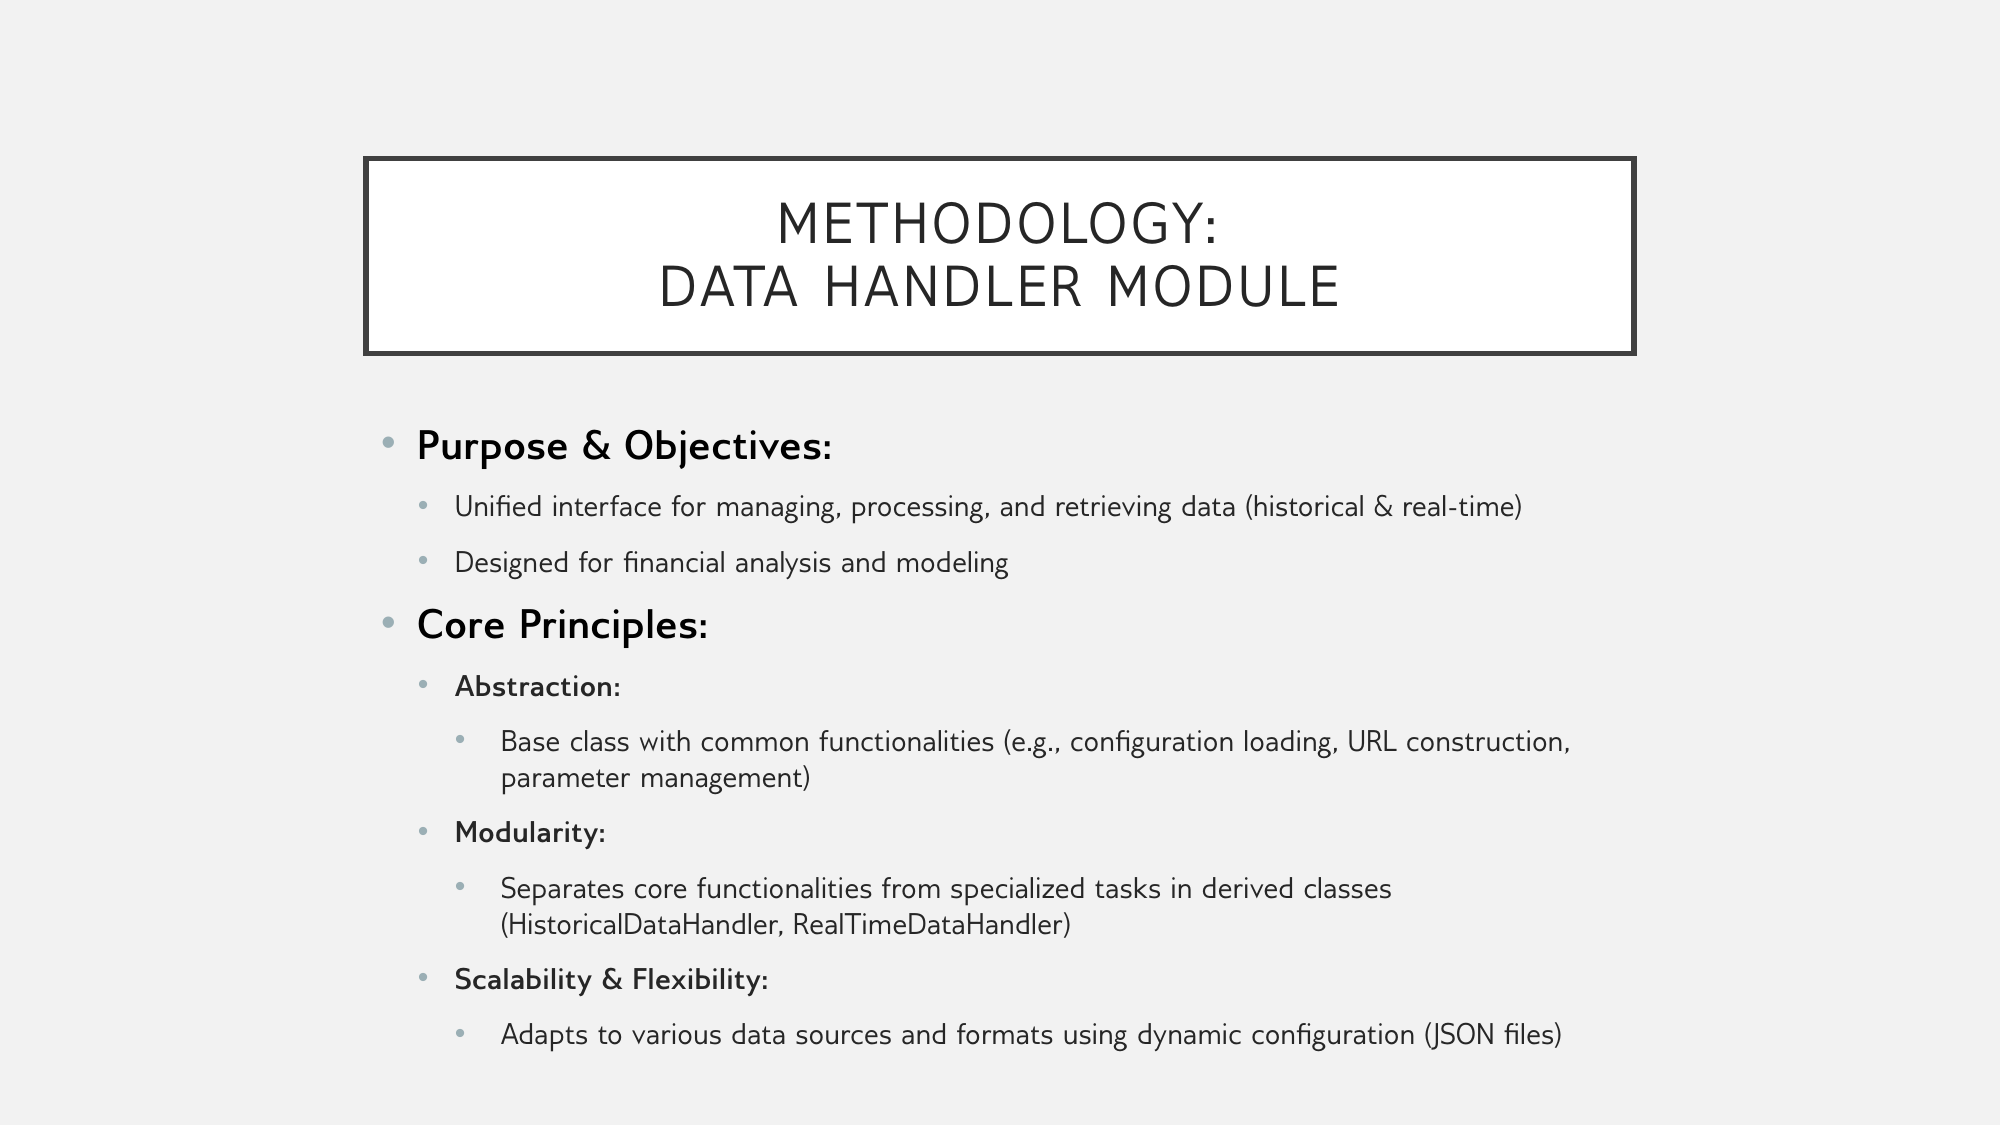

# Methodology: Data Handler Module
Purpose & Objectives:
Unified interface for managing, processing, and retrieving data (historical & real-time)
Designed for financial analysis and modeling
Core Principles:
Abstraction:
Base class with common functionalities (e.g., configuration loading, URL construction, parameter management)
Modularity:
Separates core functionalities from specialized tasks in derived classes (HistoricalDataHandler, RealTimeDataHandler)
Scalability & Flexibility:
Adapts to various data sources and formats using dynamic configuration (JSON files)